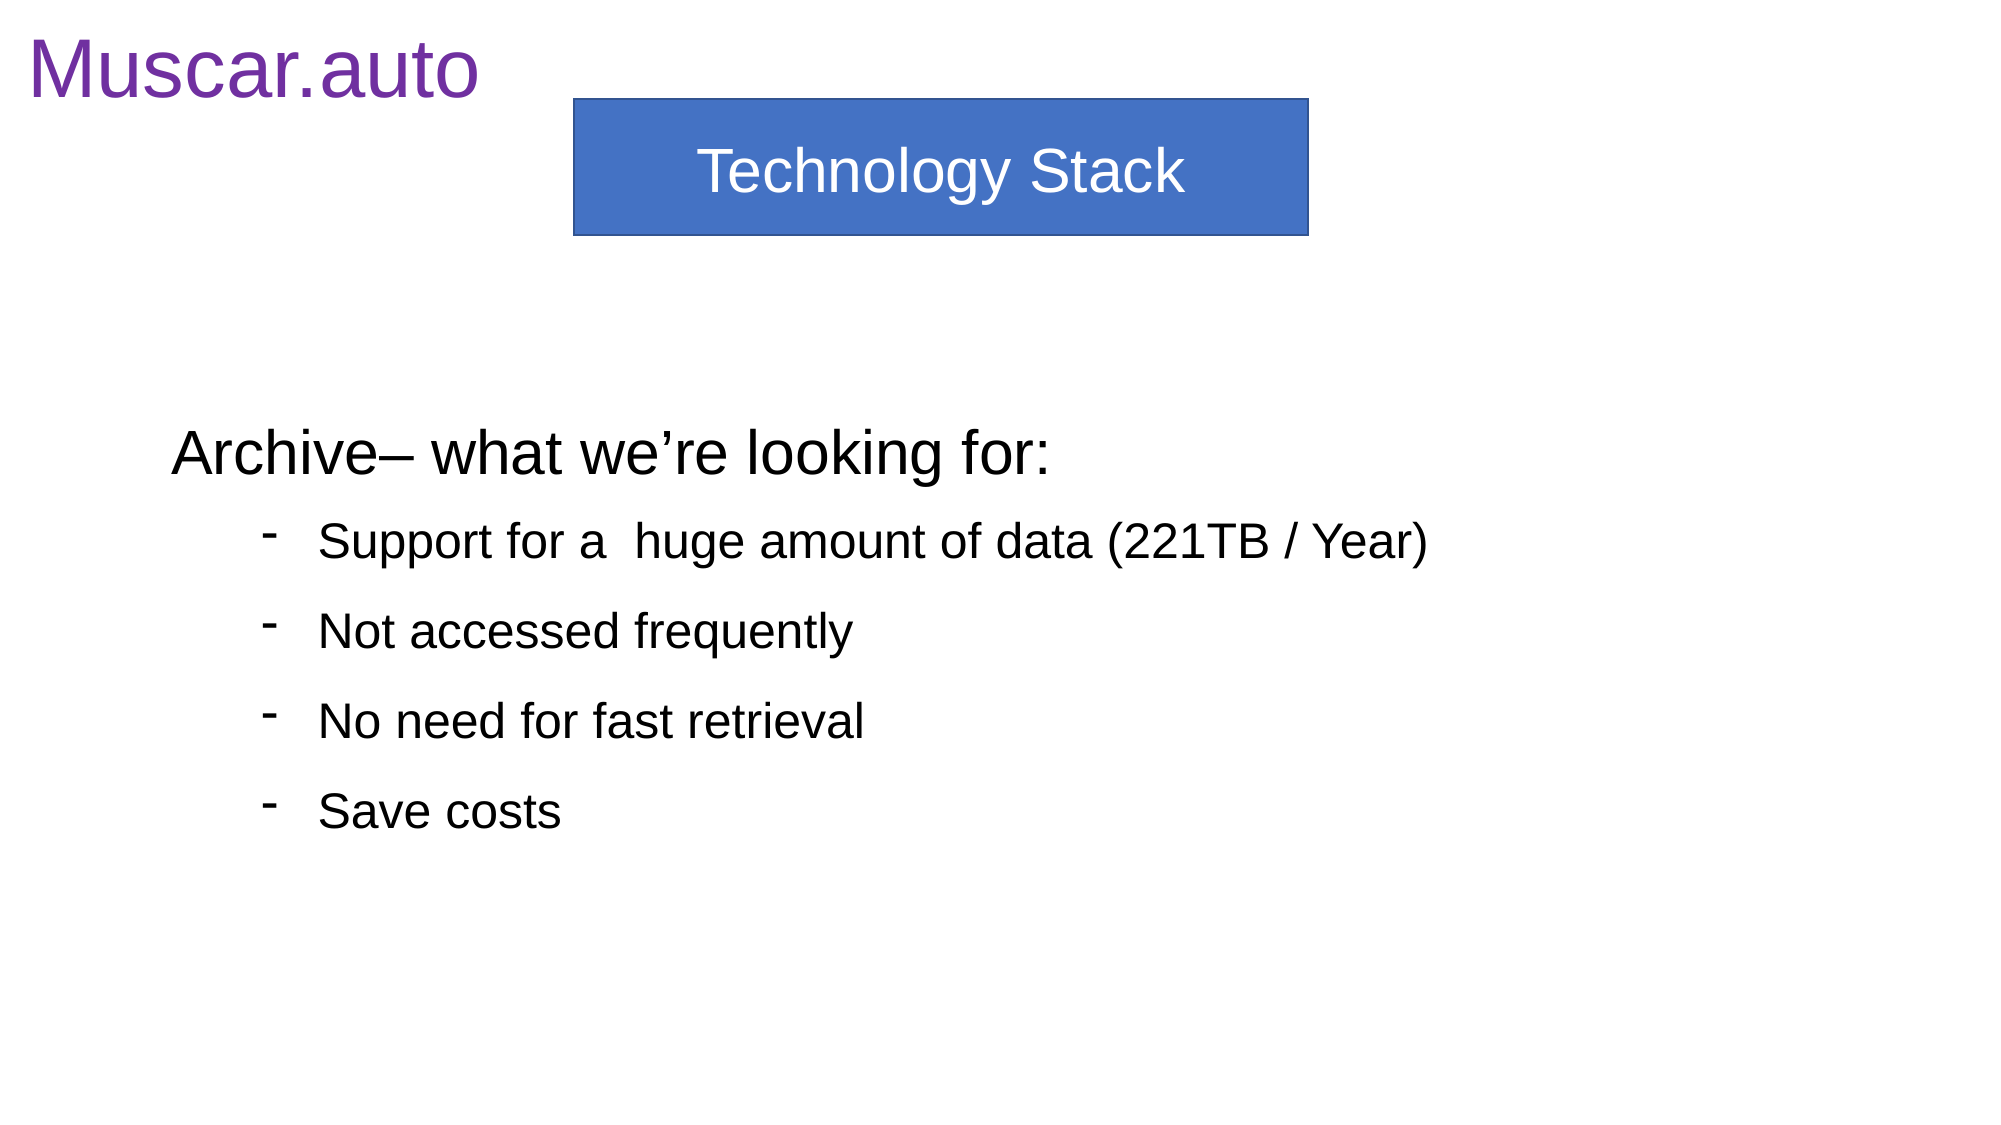

Muscar.auto
Technology Stack
Archive– what we’re looking for:
Support for a  huge amount of data (221TB / Year)
Not accessed frequently
No need for fast retrieval
Save costs